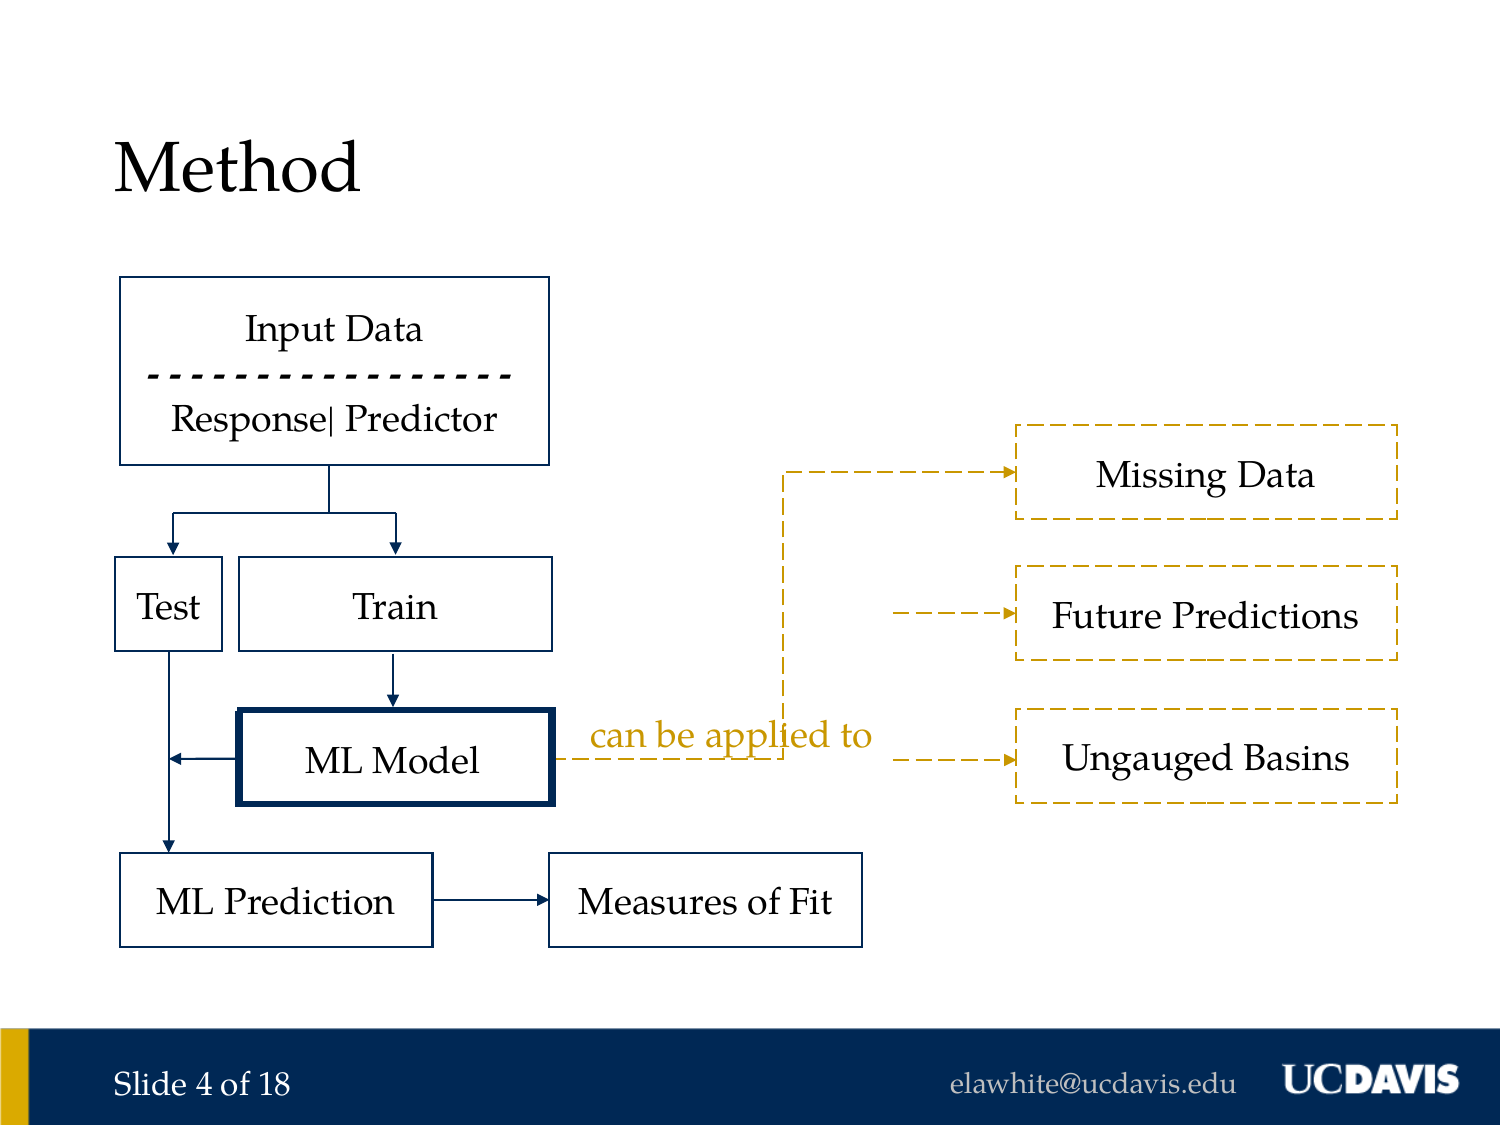

# Method
Input Data
- - - - - - - - - - - - - - - - -
Response| Predictor
Missing Data
Test
Train
Future Predictions
can be applied to
Ungauged Basins

ML Model
ML Prediction
Measures of Fit